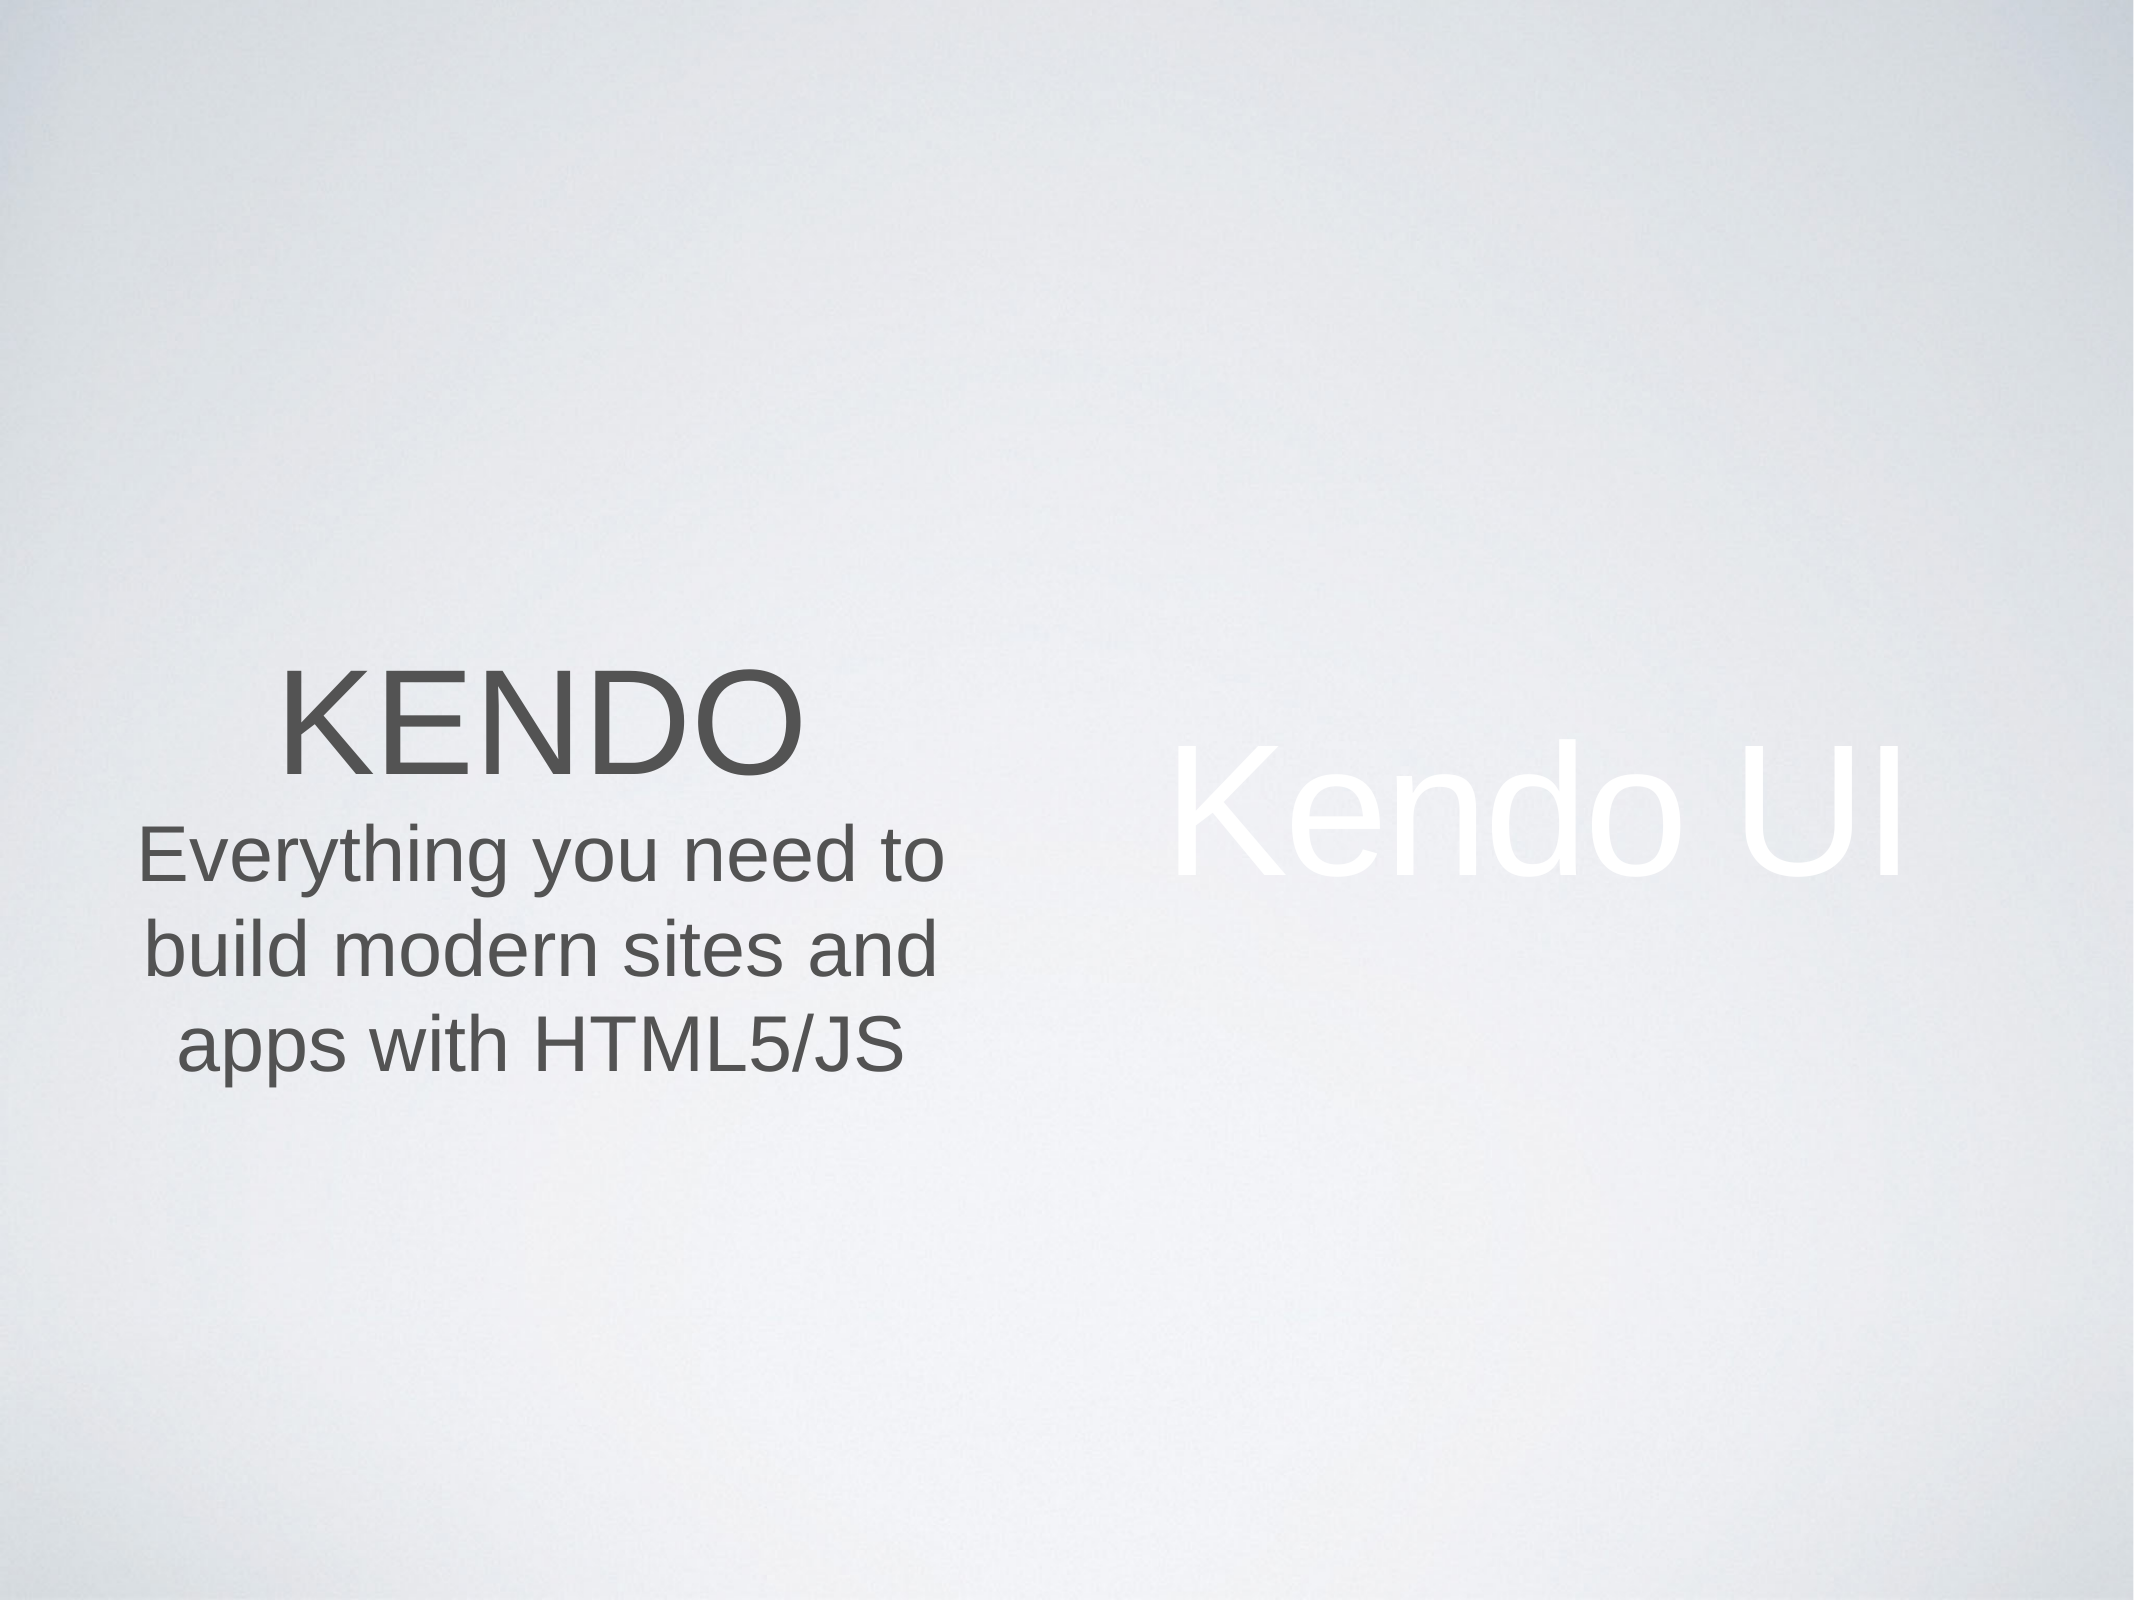

# kendo
Kendo UI
Everything you need to build modern sites and apps with HTML5/JS